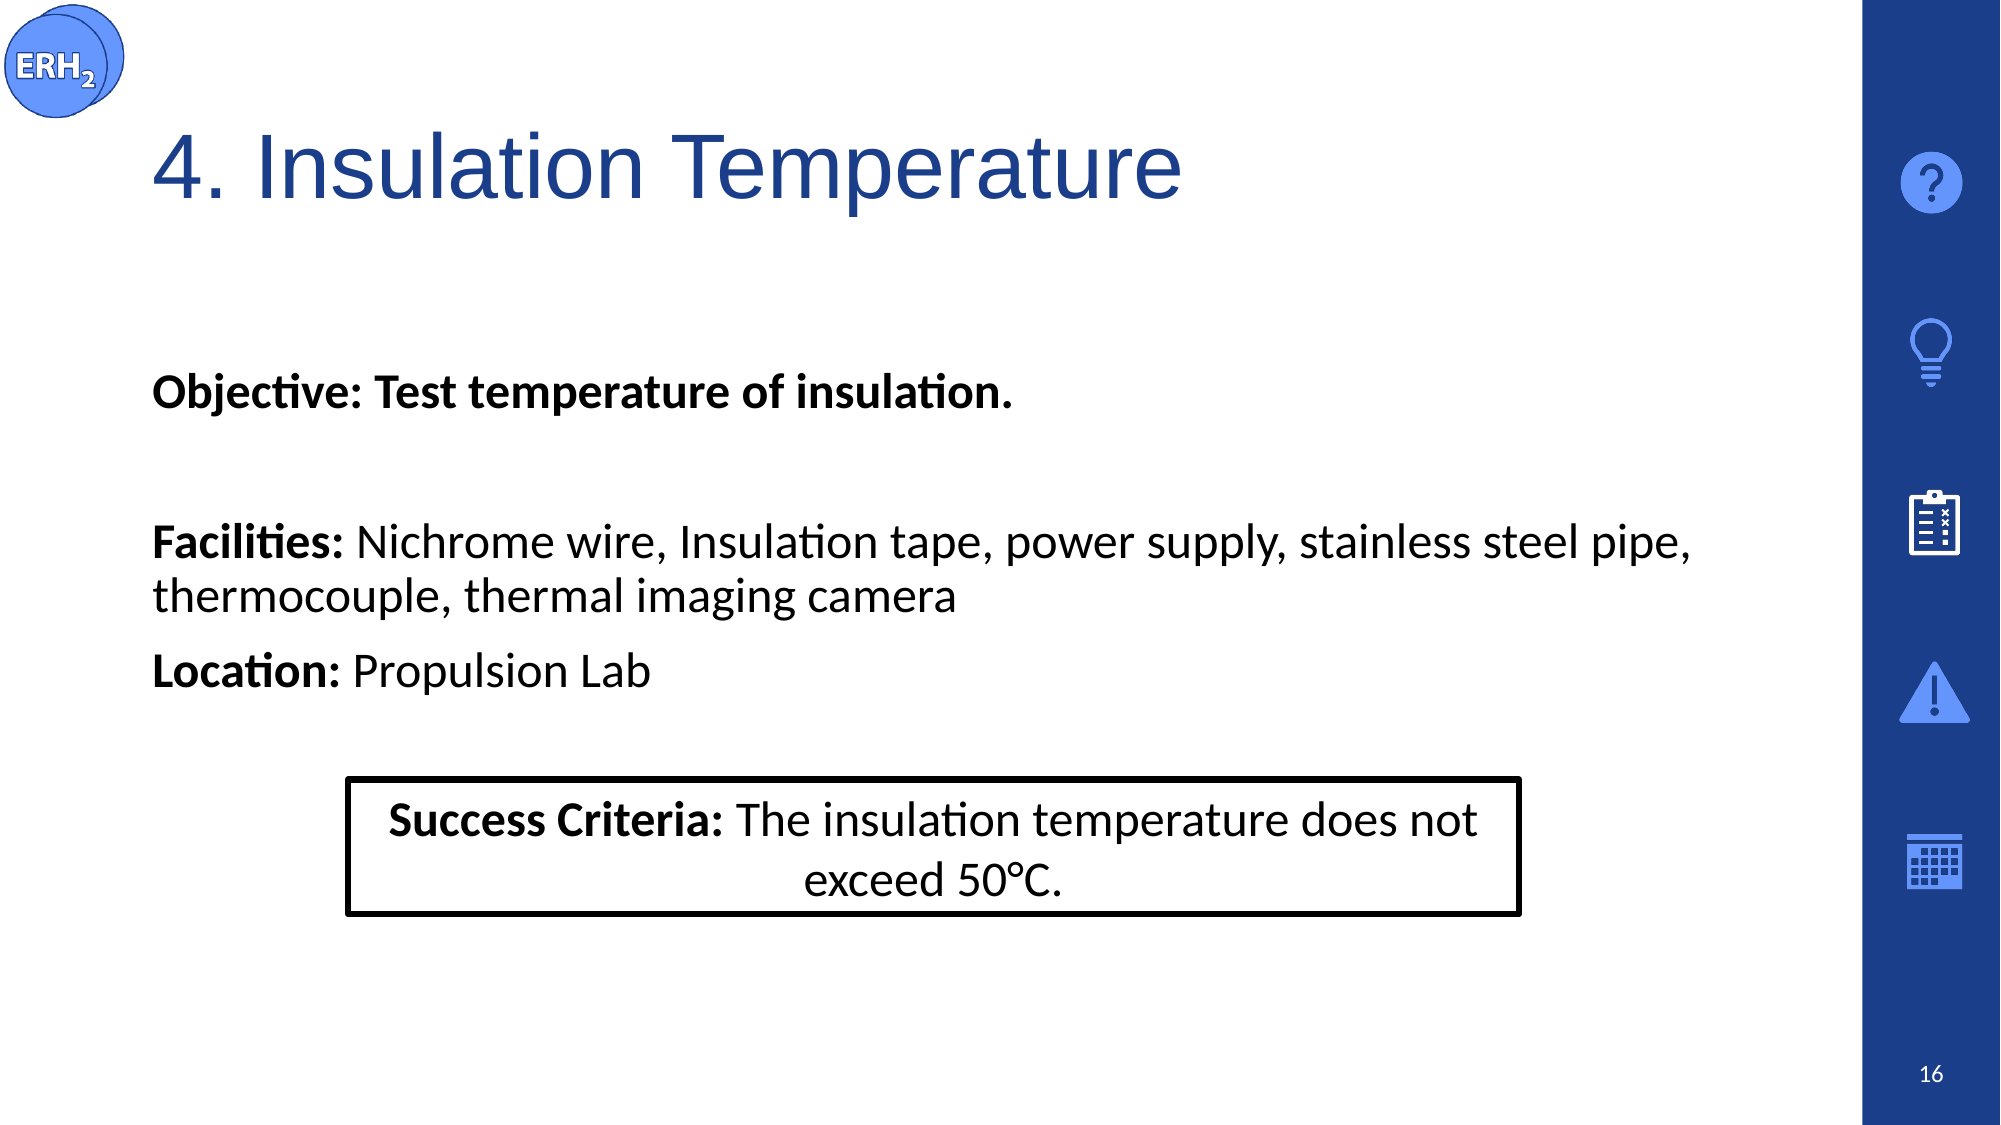

# 4. Insulation Temperature

Objective: Test temperature of insulation.

Facilities: Nichrome wire, Insulation tape, power supply, stainless steel pipe, thermocouple, thermal imaging camera
Location: Propulsion Lab
Success Criteria: The insulation temperature does not exceed 50°C.
16